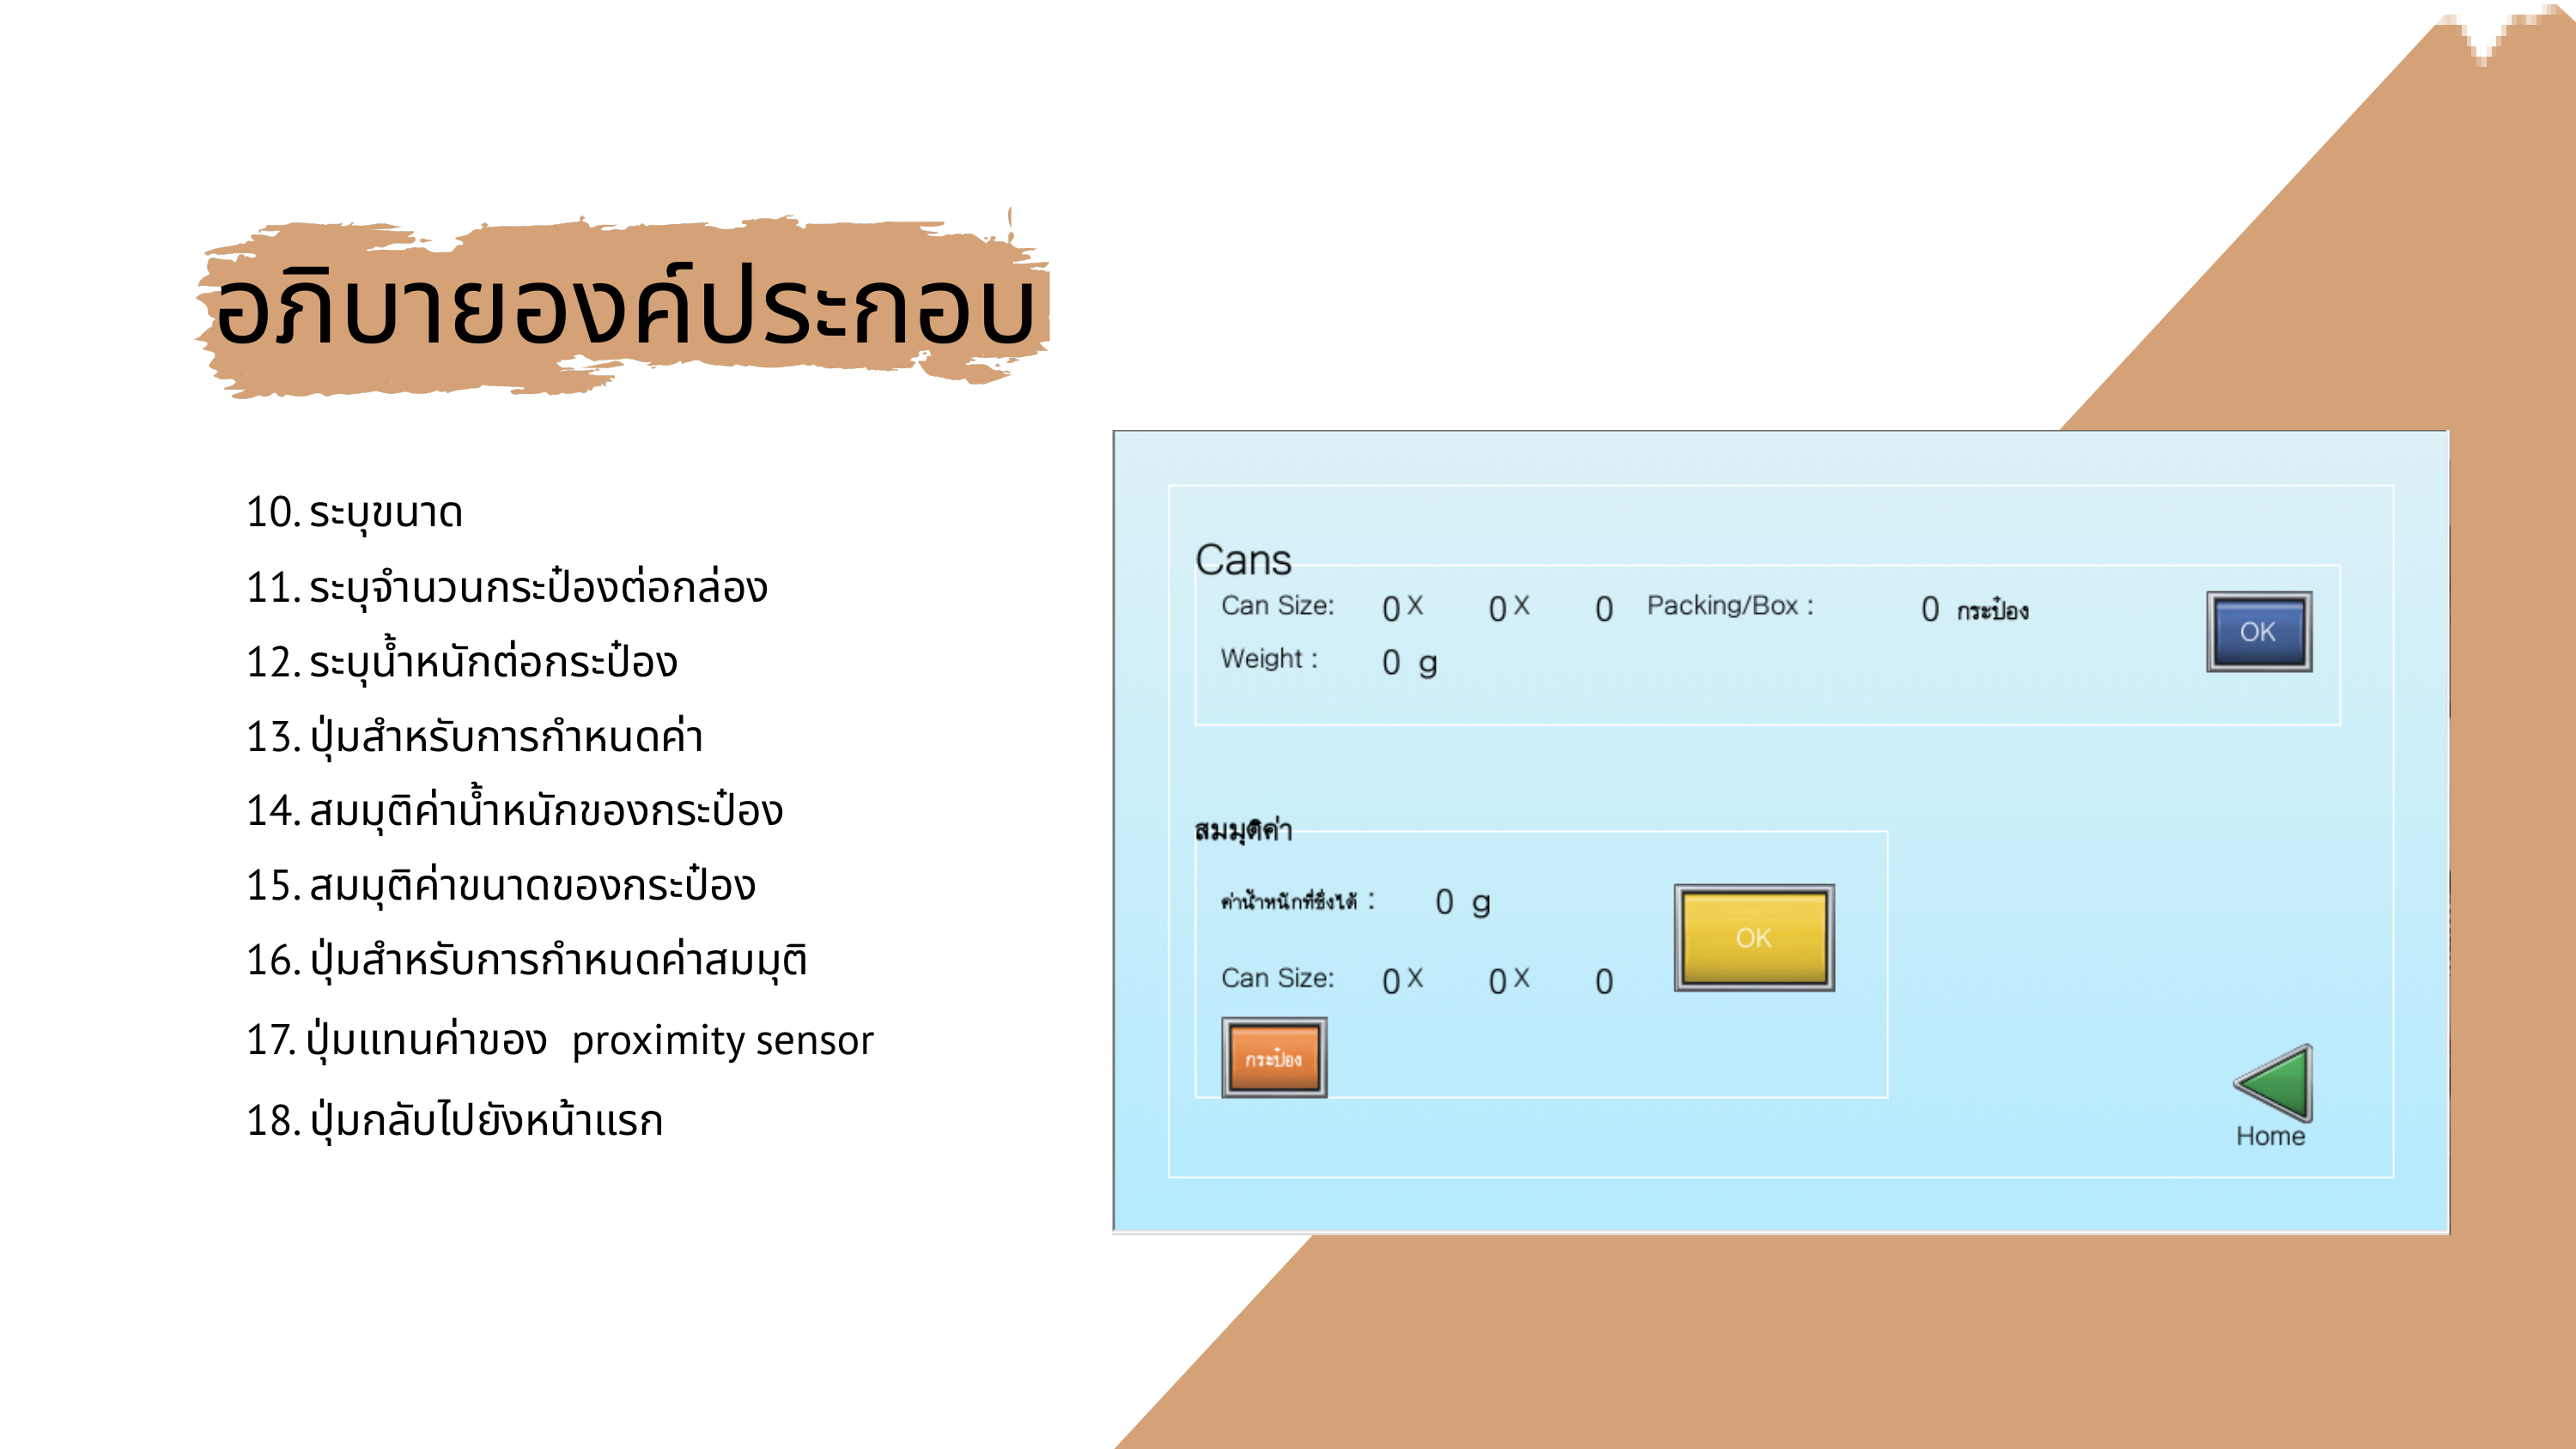

อภิบายองค์ประกอบ

10. ระบุขนาด
11. ระบุจำนวนกระป๋องต่อกล่อง
12. ระบุน้ำหนักต่อกระป๋อง

13. ปุ่มสำหรับการกำหนดค่า
14. สมมุติค่าน้ำหนักของกระป๋อง
15. สมมุติค่าขนาดของกระป๋อง
16. ปุ่มสำหรับการกำหนดค่าสมมุติ
17. ปุ่มแทนค่าของ  proximity sensor
18. ปุ่มกลับไปยังหน้าแรก